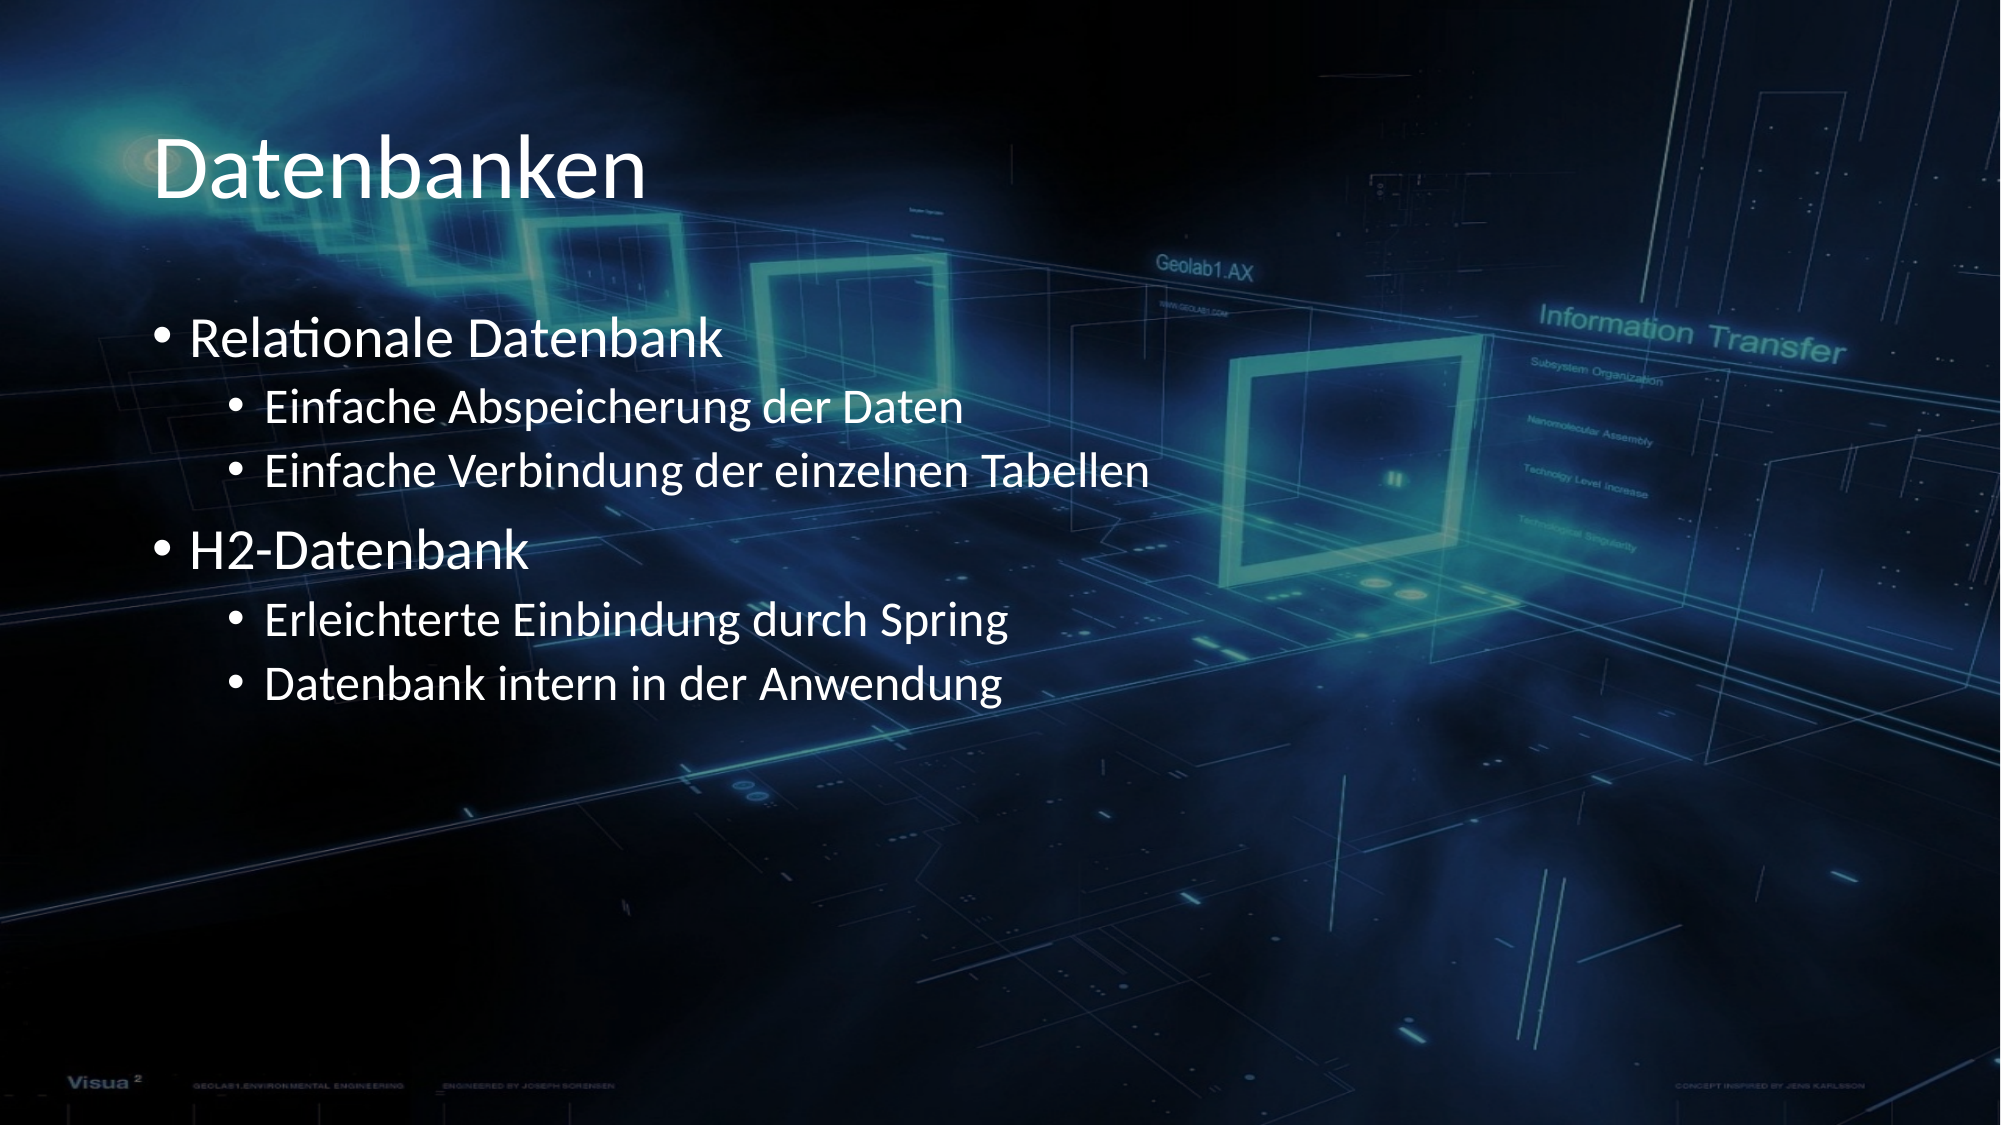

# Datenbanken
Relationale Datenbank
Einfache Abspeicherung der Daten
Einfache Verbindung der einzelnen Tabellen
H2-Datenbank
Erleichterte Einbindung durch Spring
Datenbank intern in der Anwendung